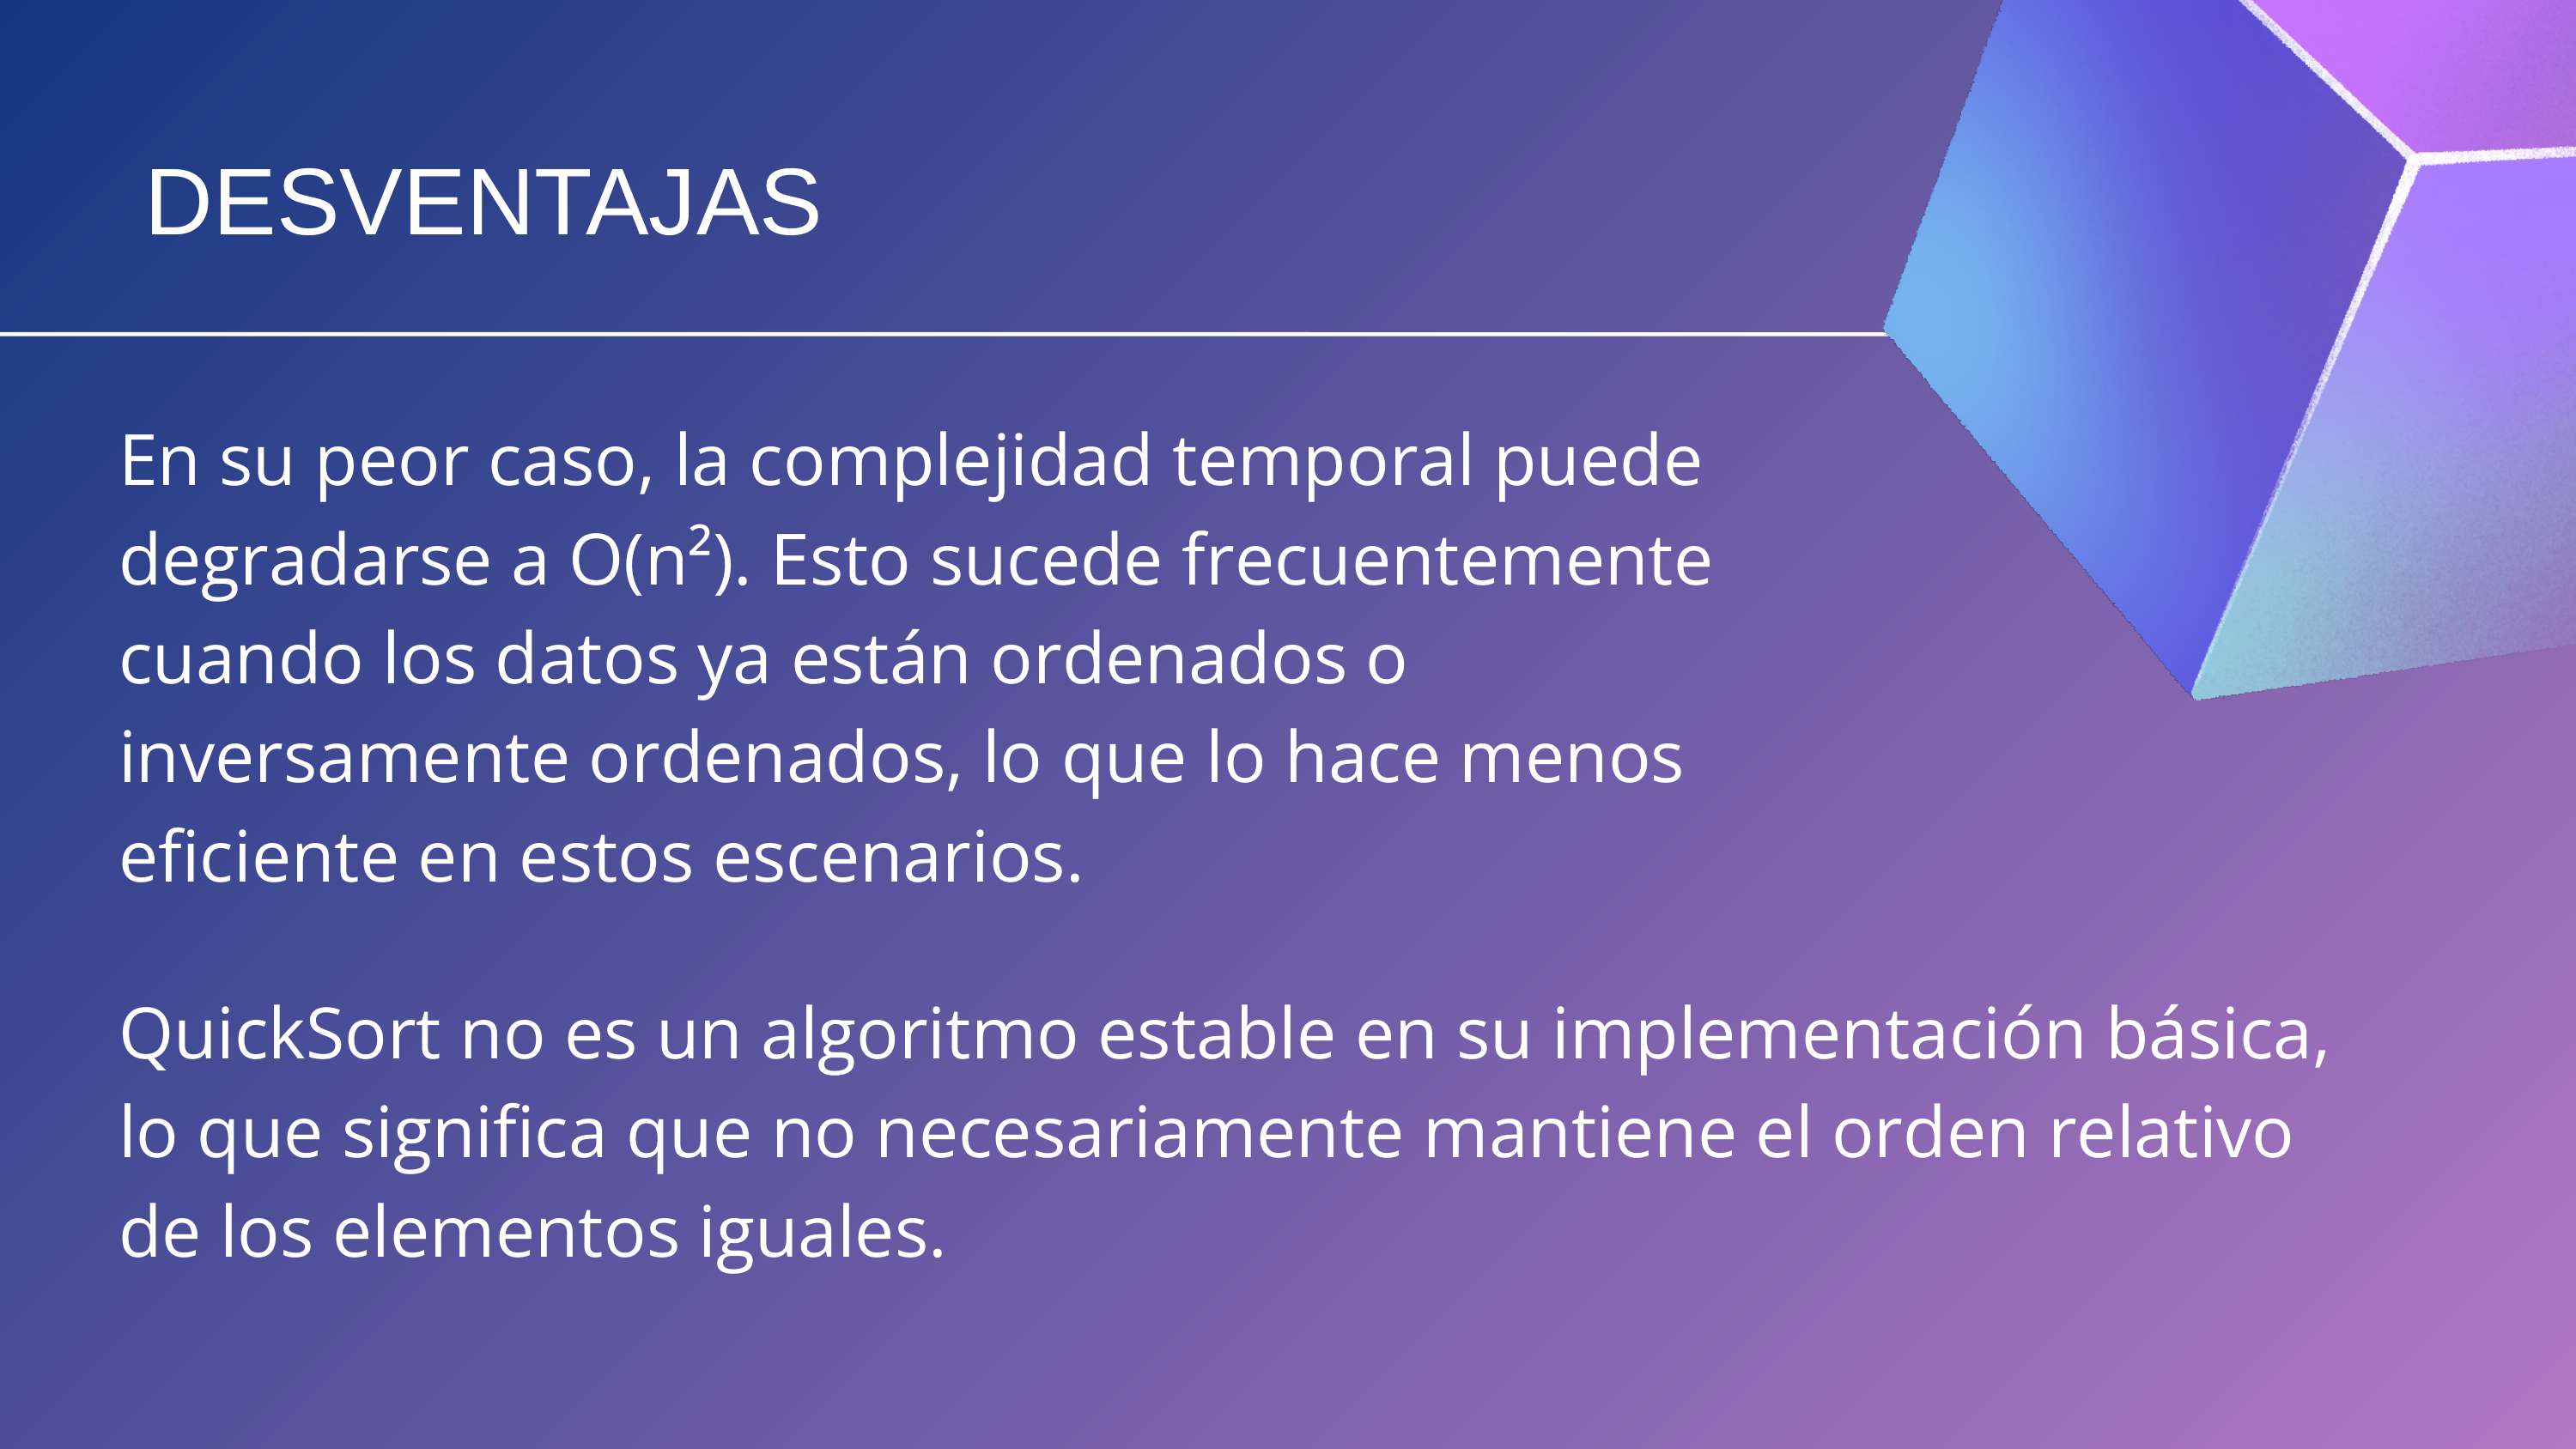

DESVENTAJAS

En su peor caso, la complejidad temporal puede degradarse a O(n²). Esto sucede frecuentemente cuando los datos ya están ordenados o inversamente ordenados, lo que lo hace menos eficiente en estos escenarios.

QuickSort no es un algoritmo estable en su implementación básica, lo que significa que no necesariamente mantiene el orden relativo de los elementos iguales.